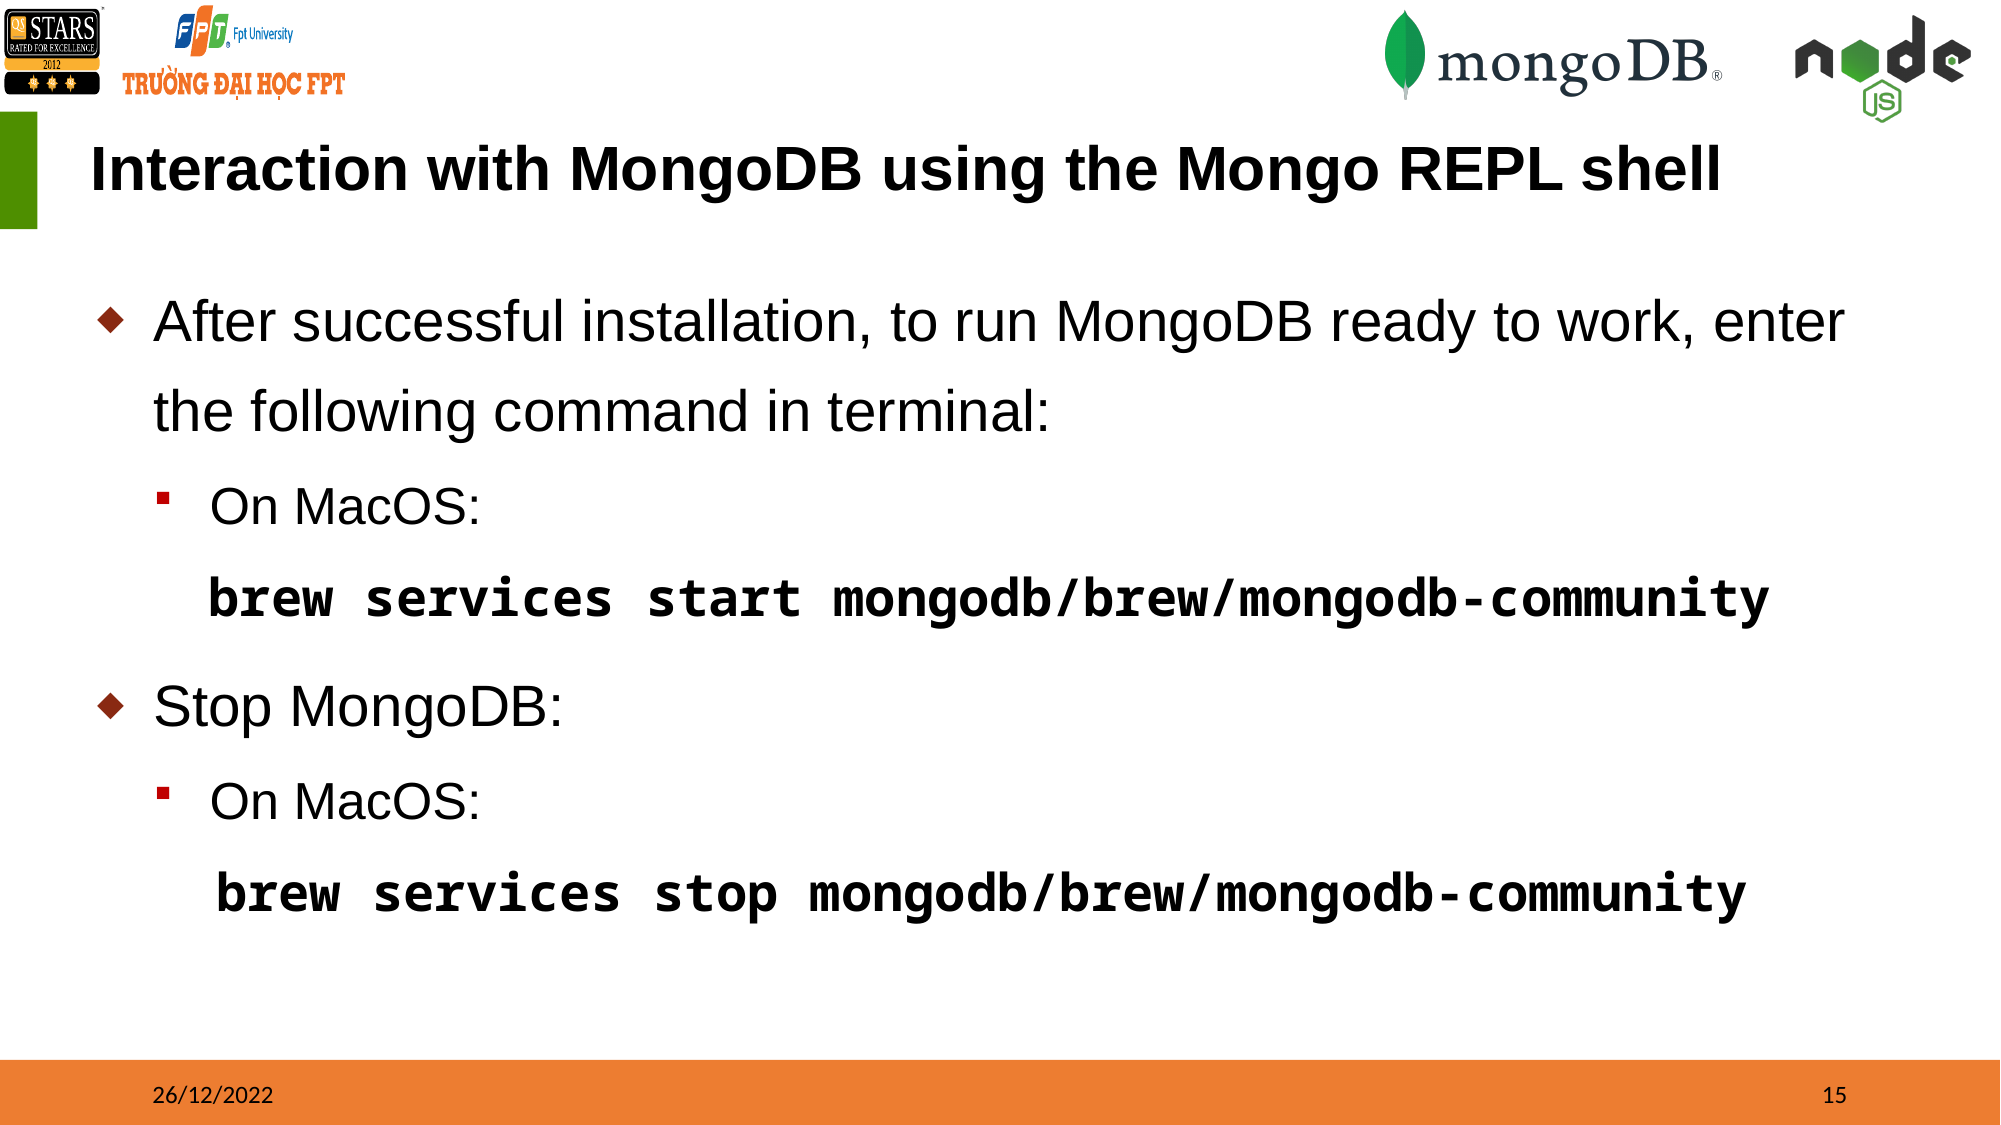

# Interaction with MongoDB using the Mongo REPL shell
After successful installation, to run MongoDB ready to work, enter the following command in terminal:
On MacOS:
  brew services start mongodb/brew/mongodb-community
Stop MongoDB:
On MacOS:
  brew services stop mongodb/brew/mongodb-community
26/12/2022
15